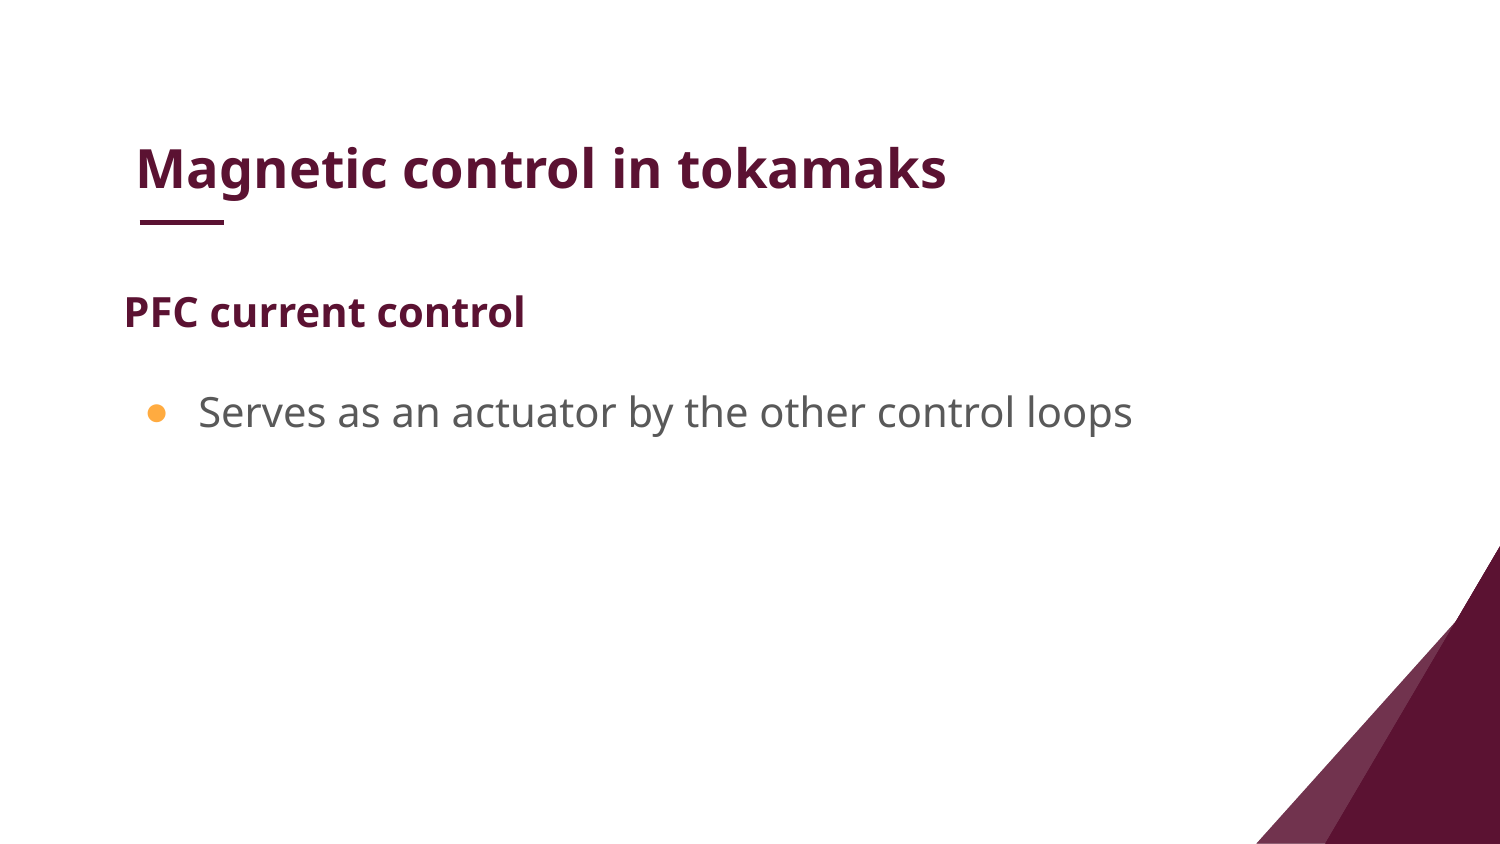

Magnetic control in tokamaks
PFC current control
Serves as an actuator by the other control loops